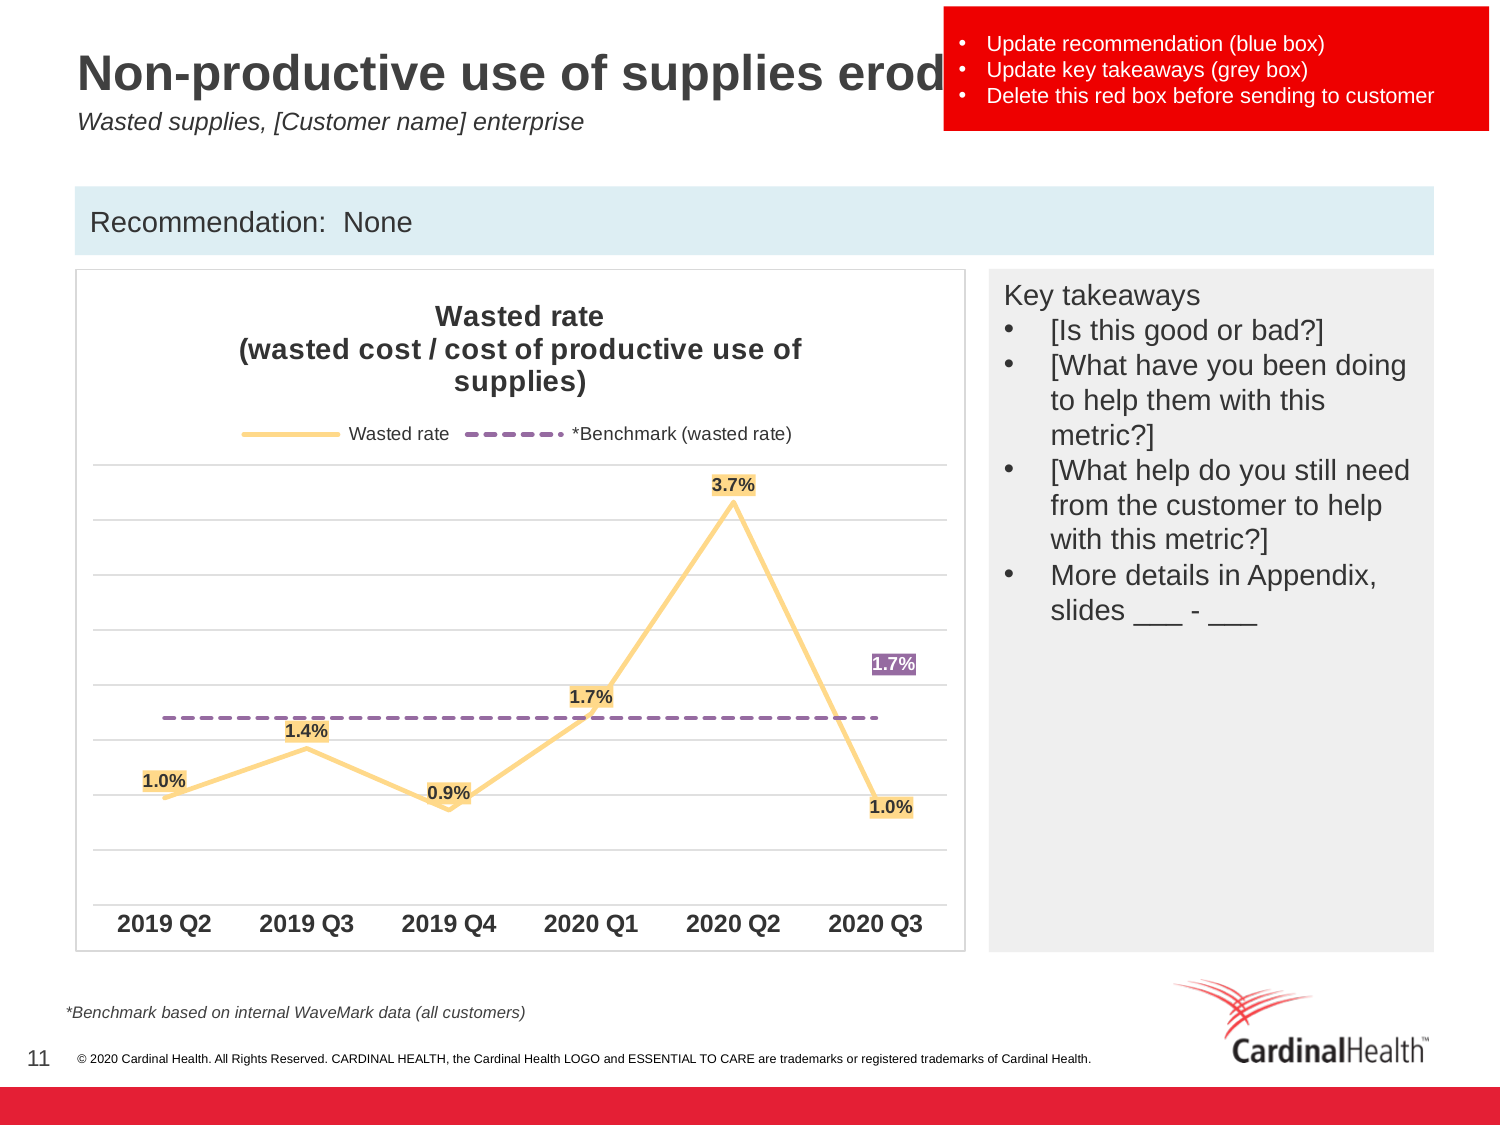

Update recommendation (blue box)
Update key takeaways (grey box)
Delete this red box before sending to customer
Non-productive use of supplies erodes profitability
Wasted supplies, [Customer name] enterprise
Recommendation:  None

### Chart: Wasted rate
(wasted cost / cost of productive use of supplies)

| Category |  Wasted rate  |  *Benchmark (wasted rate)  |
|---|---|---|
| 2019 Q2 | 0.009737503147758068 | 0.017 |
| 2019 Q3 | 0.014242570564574519 | 0.017 |
| 2019 Q4 | 0.008634389638163497 | 0.017 |
| 2020 Q1 | 0.017404010773931635 | 0.017 |
| 2020 Q2 | 0.0366279951161365 | 0.017 |
| 2020 Q3 | 0.009672288514417045 | 0.017 |
Key takeaways
[Is this good or bad?]
[What have you been doing to help them with this metric?]
[What help do you still need from the customer to help with this metric?]
More details in Appendix, slides ___ - ___
*Benchmark based on internal WaveMark data (all customers)